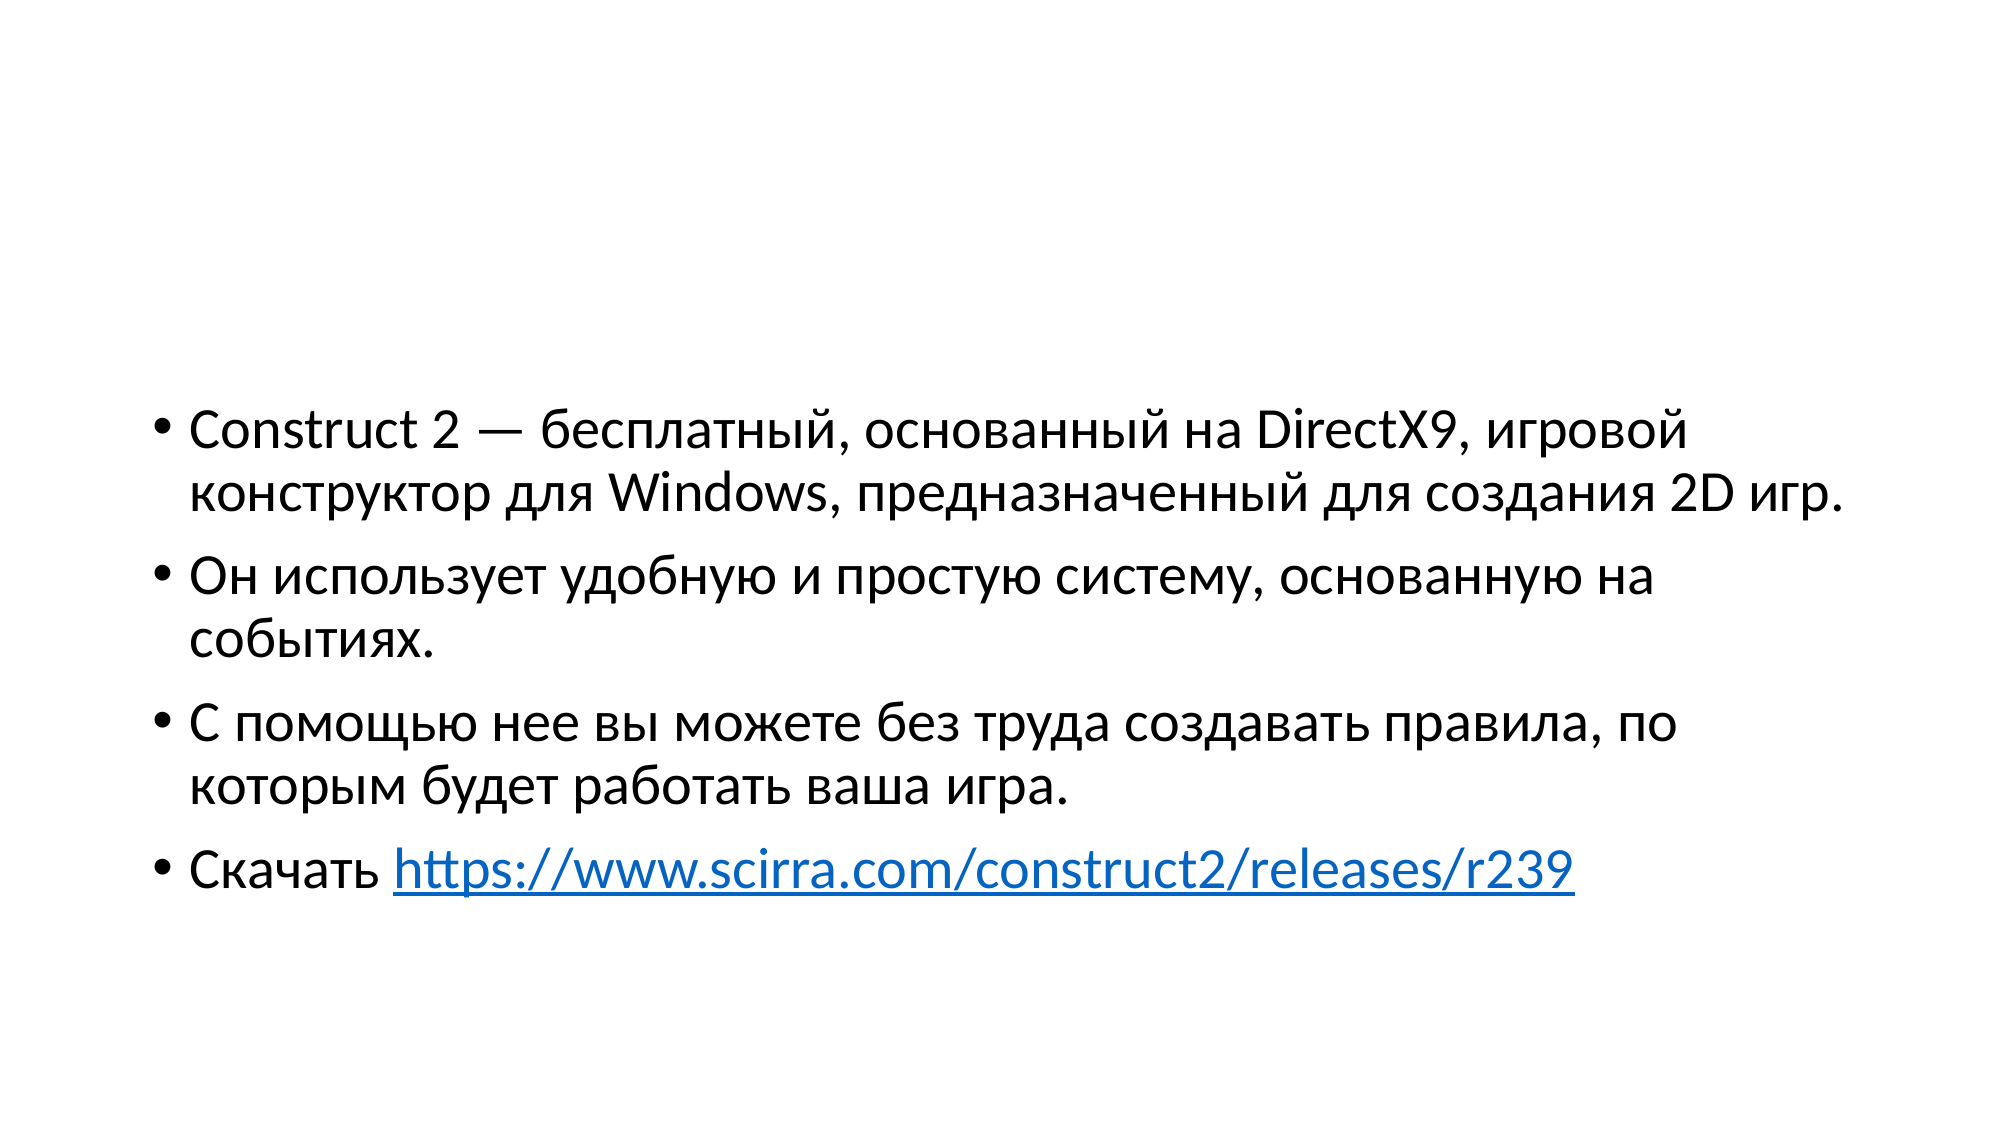

#

Construct 2 — бесплатный, основанный на DirectX9, игровой конструктор для Windows, предназначенный для создания 2D игр.
Он использует удобную и простую систему, основанную на событиях.
С помощью нее вы можете без труда создавать правила, по которым будет работать ваша игра.
Скачать https://www.scirra.com/construct2/releases/r239